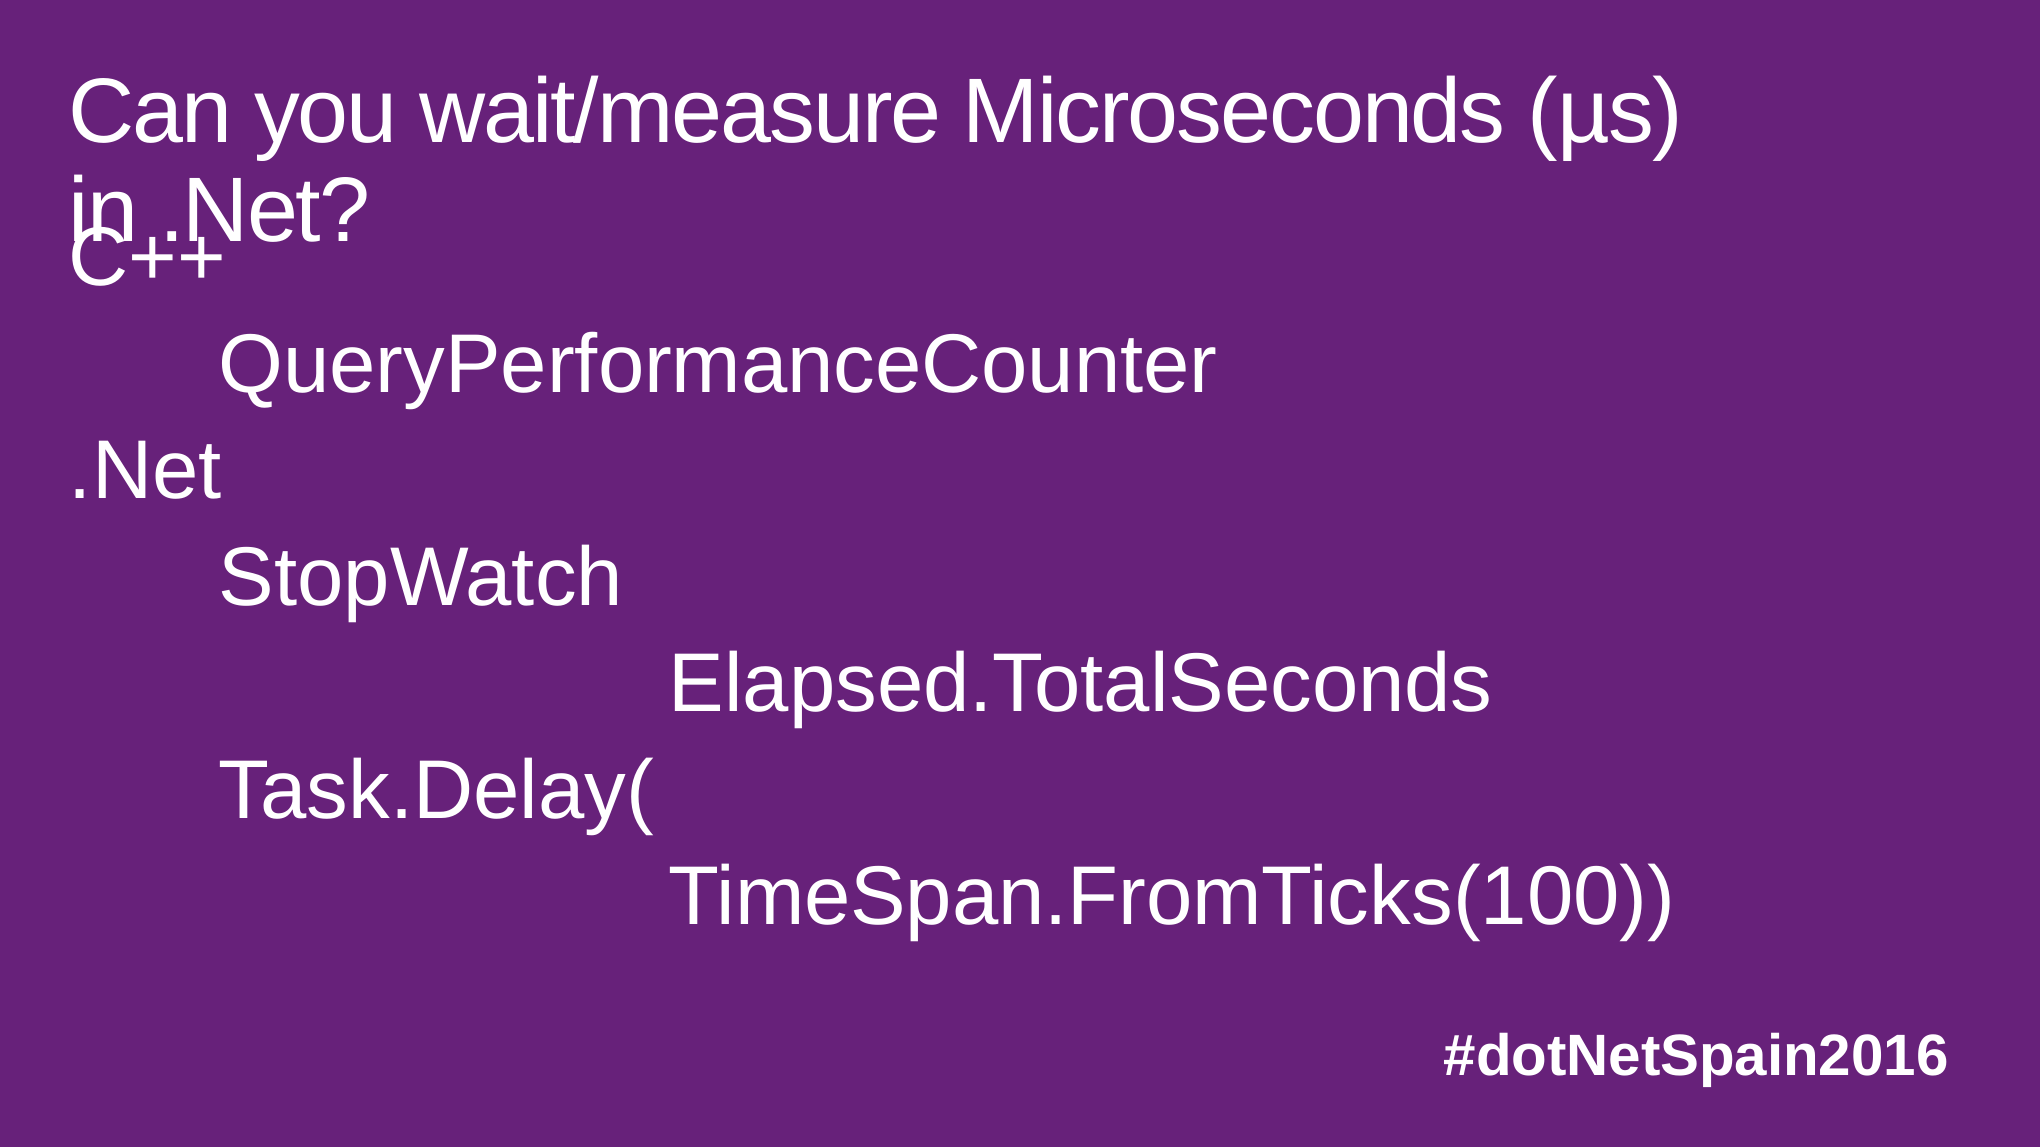

# Can you wait/measure Microseconds (µs) in .Net?
C++
	QueryPerformanceCounter
.Net
	StopWatch
				Elapsed.TotalSeconds
	Task.Delay(
				TimeSpan.FromTicks(100))